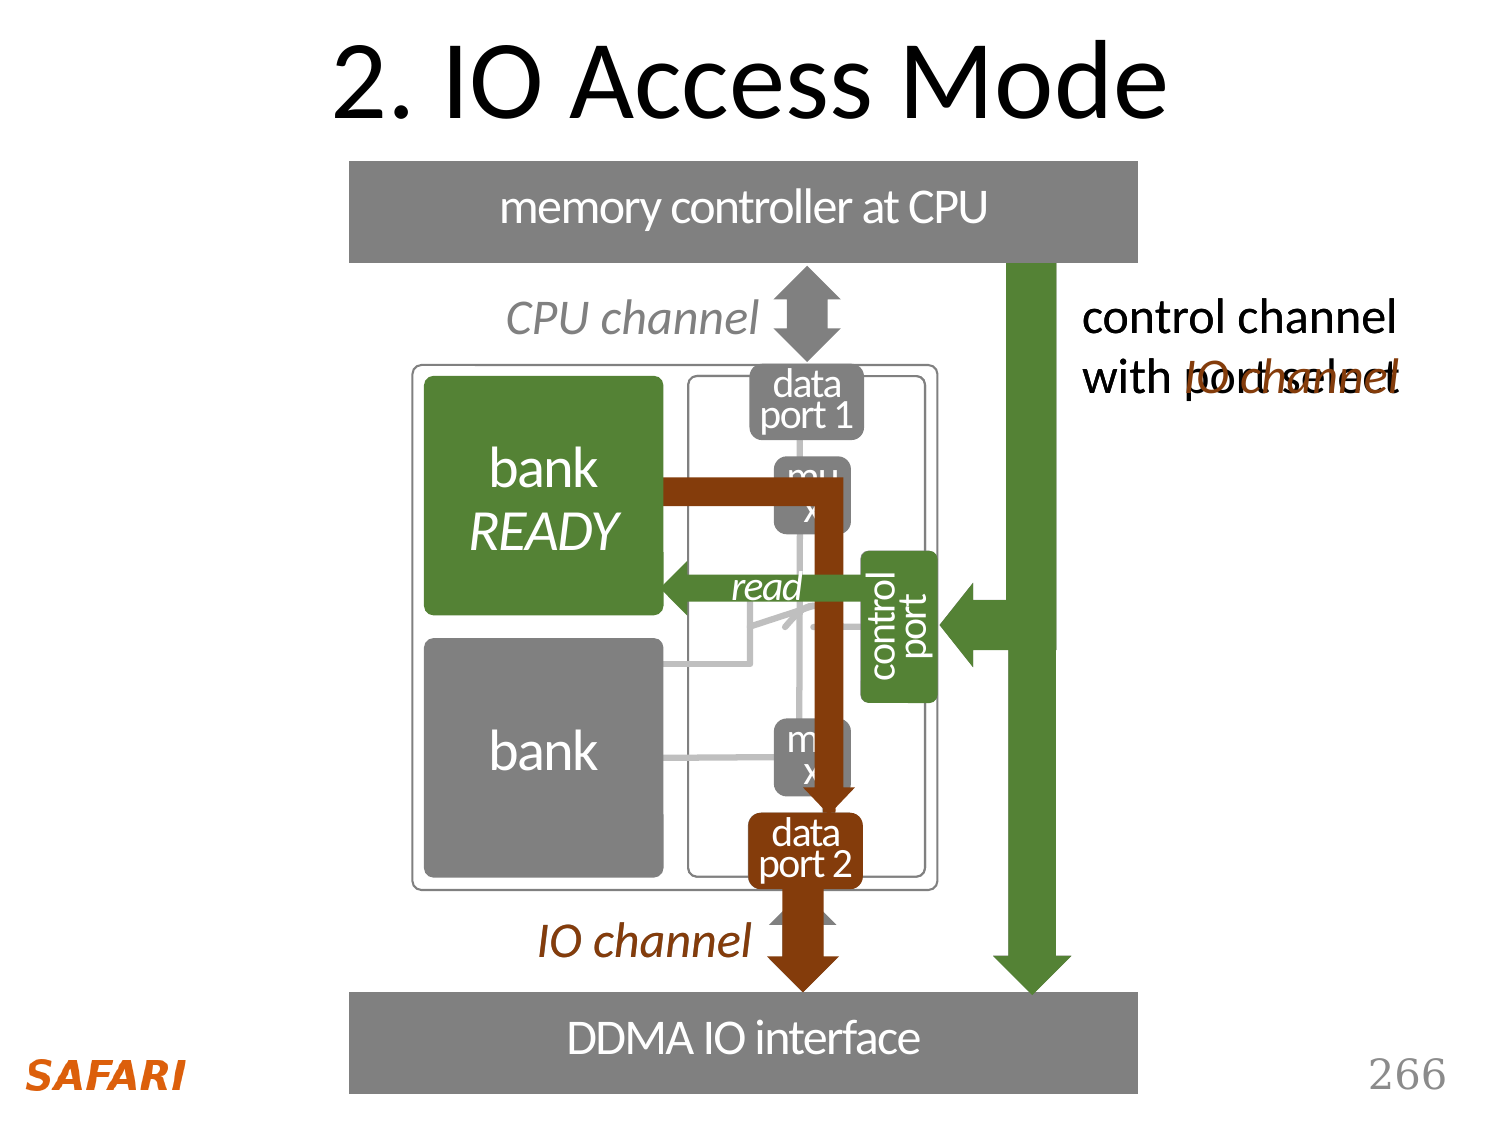

2. IO Access Mode
memory controller at CPU

control channel
with port select

control channel
with IO channel

CPU channel
data port 1

periphery

bank
bank
READY
mux

read
control port
control port

bank
mux
data port 2
data port

IO channel
IO channel

DDMA IO interface